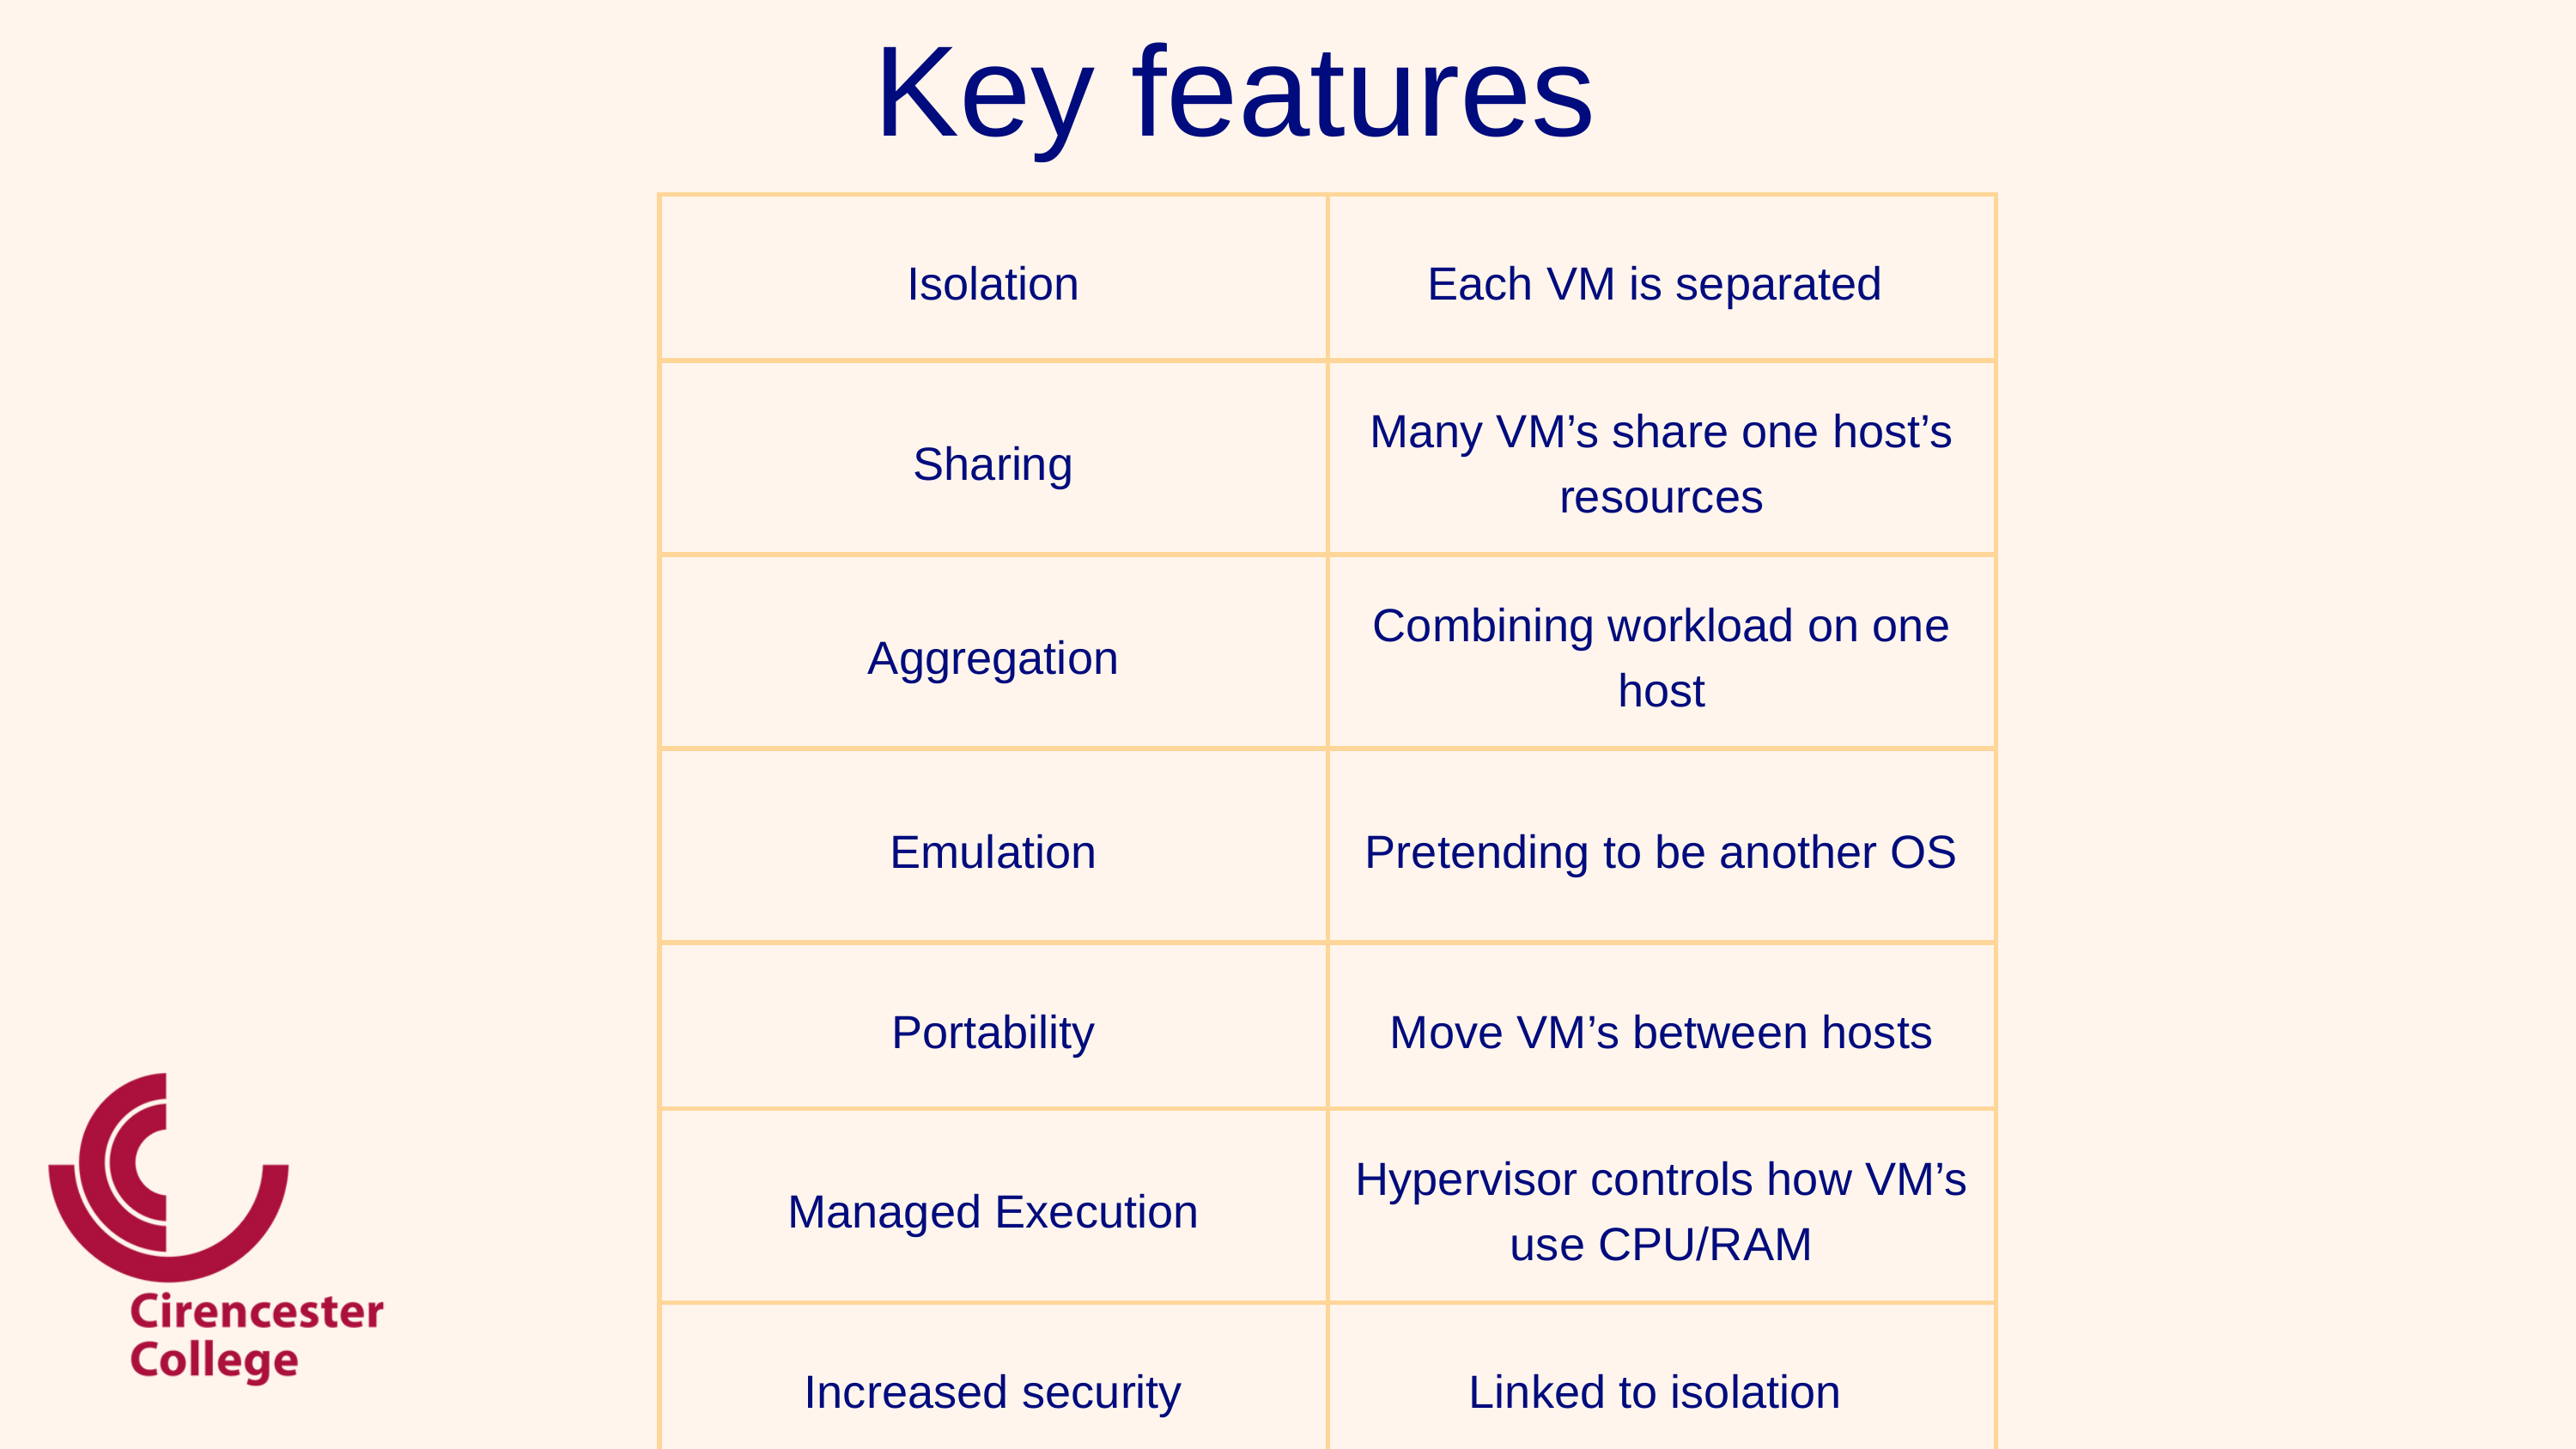

Key features
| Isolation | Each VM is separated |
| --- | --- |
| Sharing | Many VM’s share one host’s resources |
| Aggregation | Combining workload on one host |
| Emulation | Pretending to be another OS |
| Portability | Move VM’s between hosts |
| Managed Execution | Hypervisor controls how VM’s use CPU/RAM |
| Increased security | Linked to isolation |